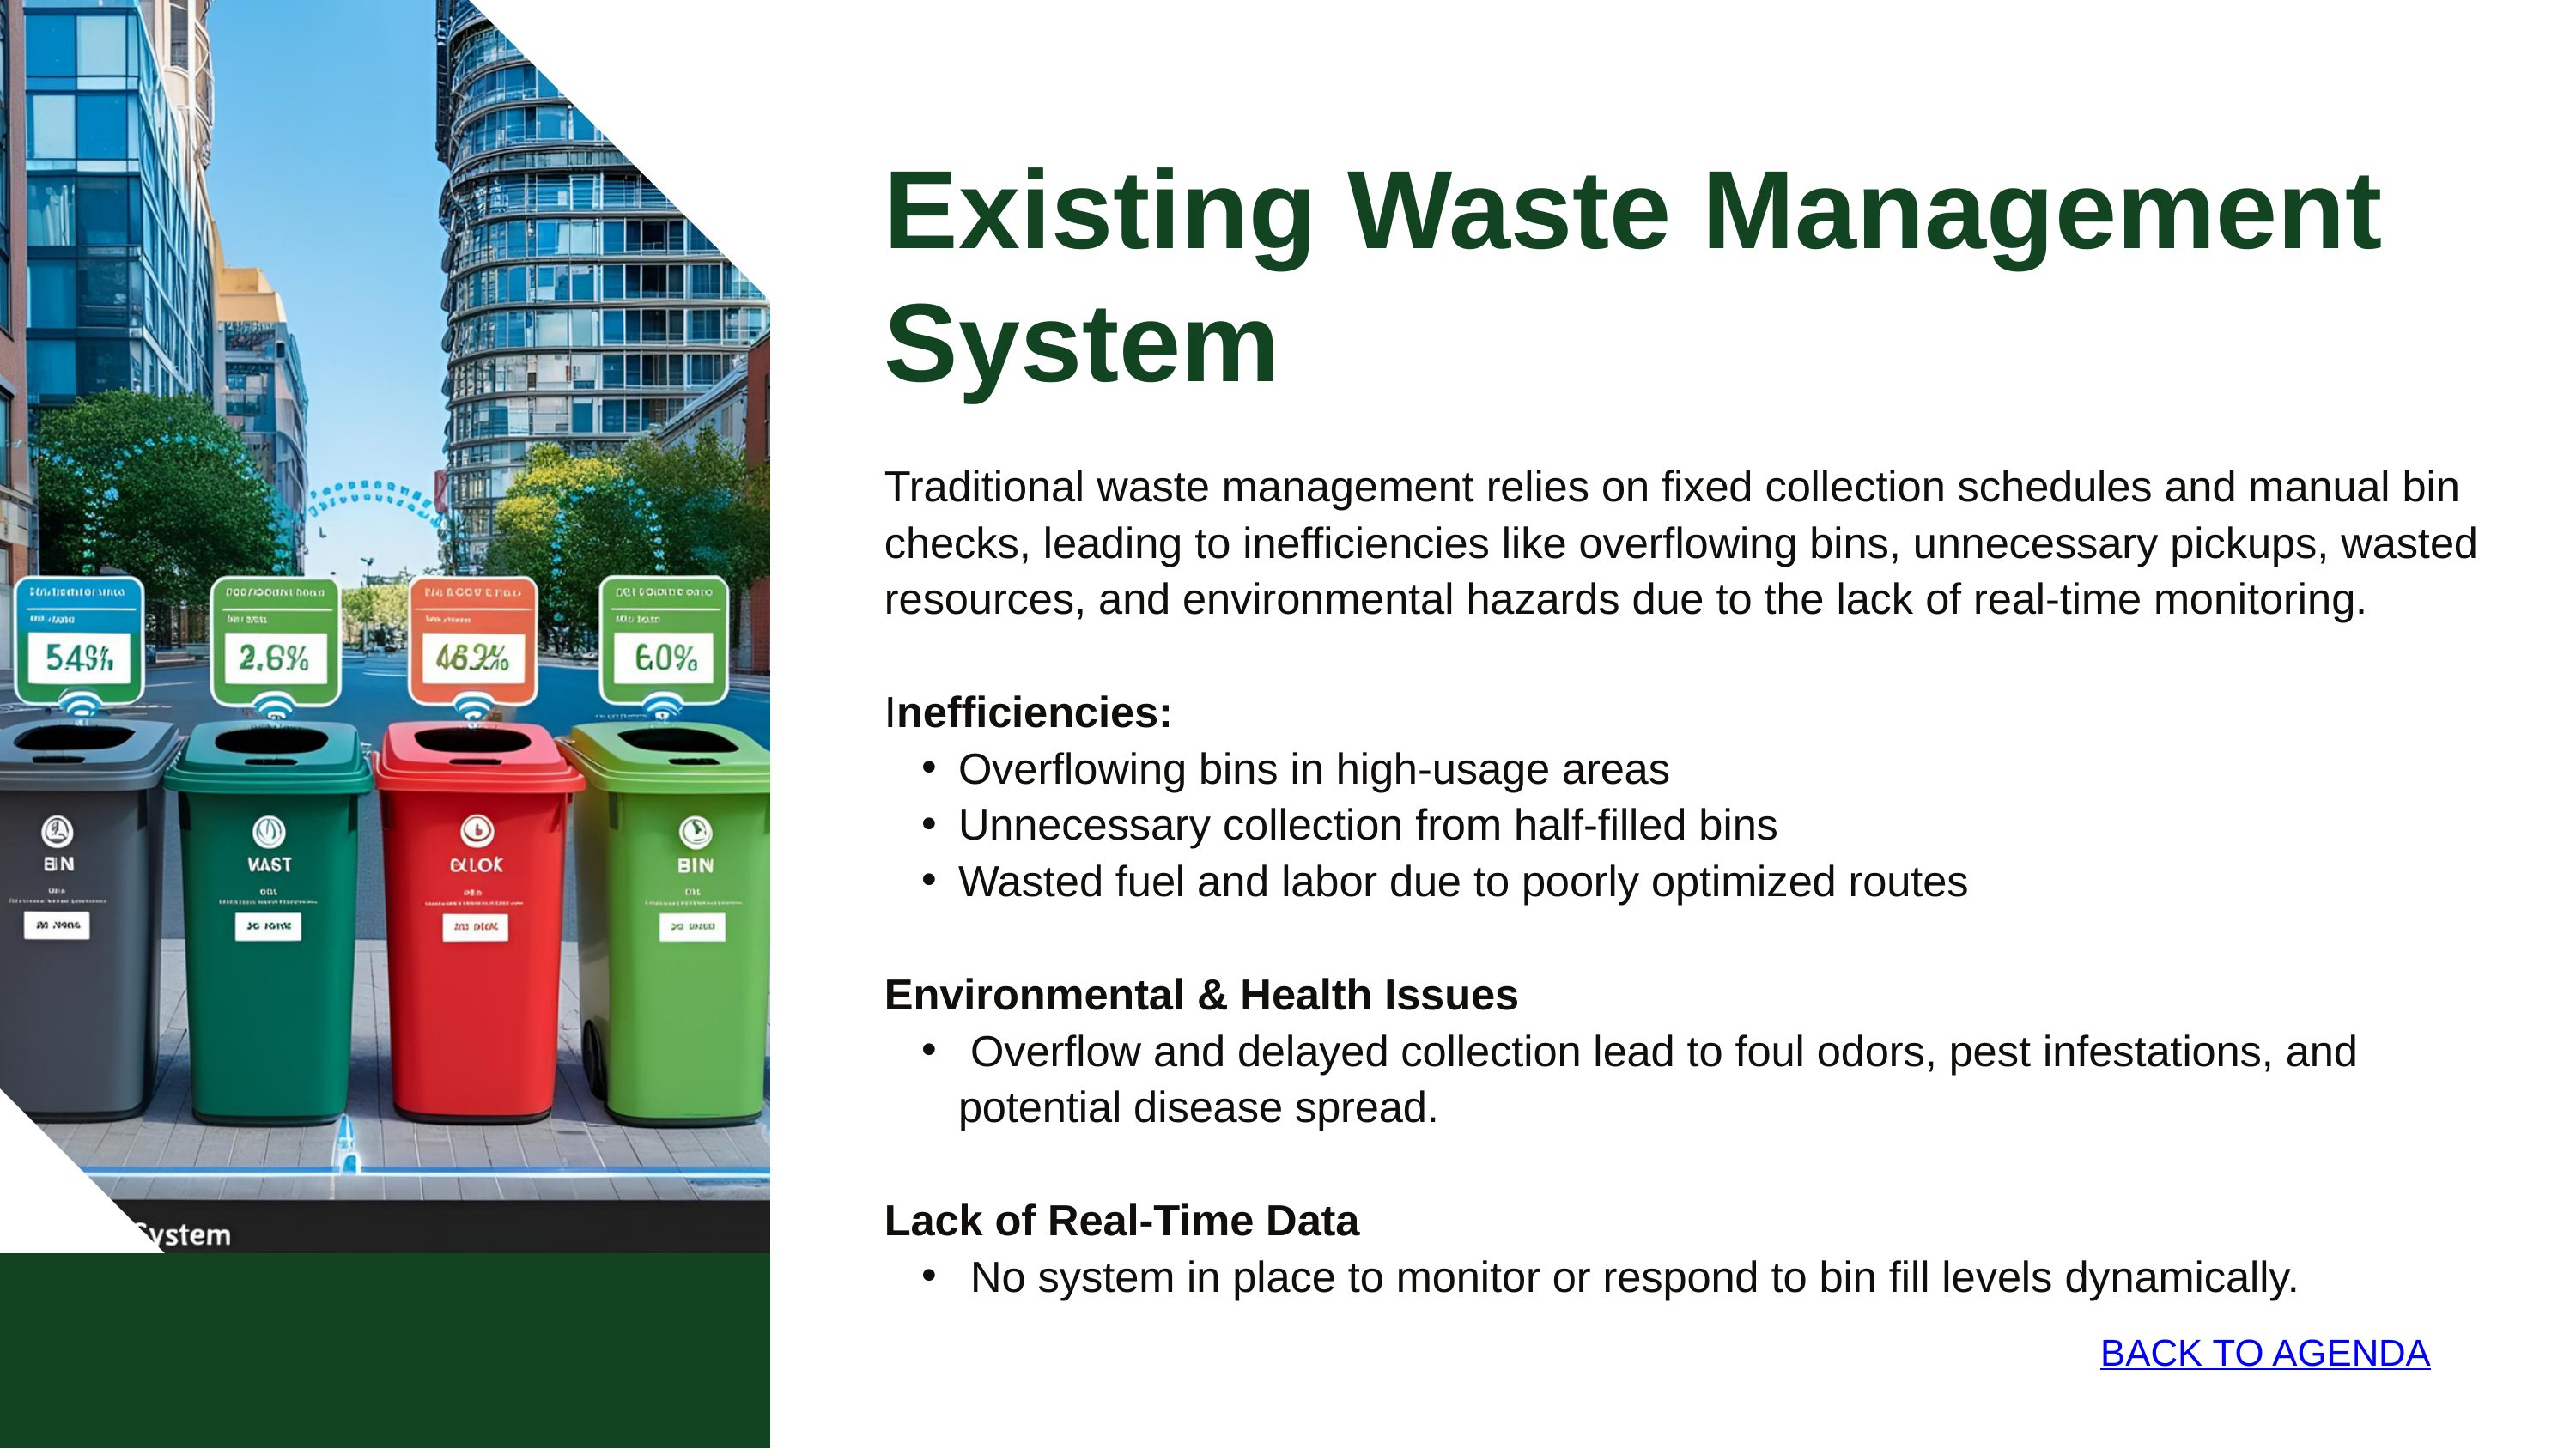

Existing Waste Management System
Traditional waste management relies on fixed collection schedules and manual bin checks, leading to inefficiencies like overflowing bins, unnecessary pickups, wasted resources, and environmental hazards due to the lack of real-time monitoring.

Inefficiencies:
Overflowing bins in high-usage areas
Unnecessary collection from half-filled bins
Wasted fuel and labor due to poorly optimized routes

Environmental & Health Issues
 Overflow and delayed collection lead to foul odors, pest infestations, and potential disease spread.

Lack of Real-Time Data
 No system in place to monitor or respond to bin fill levels dynamically.

BACK TO AGENDA